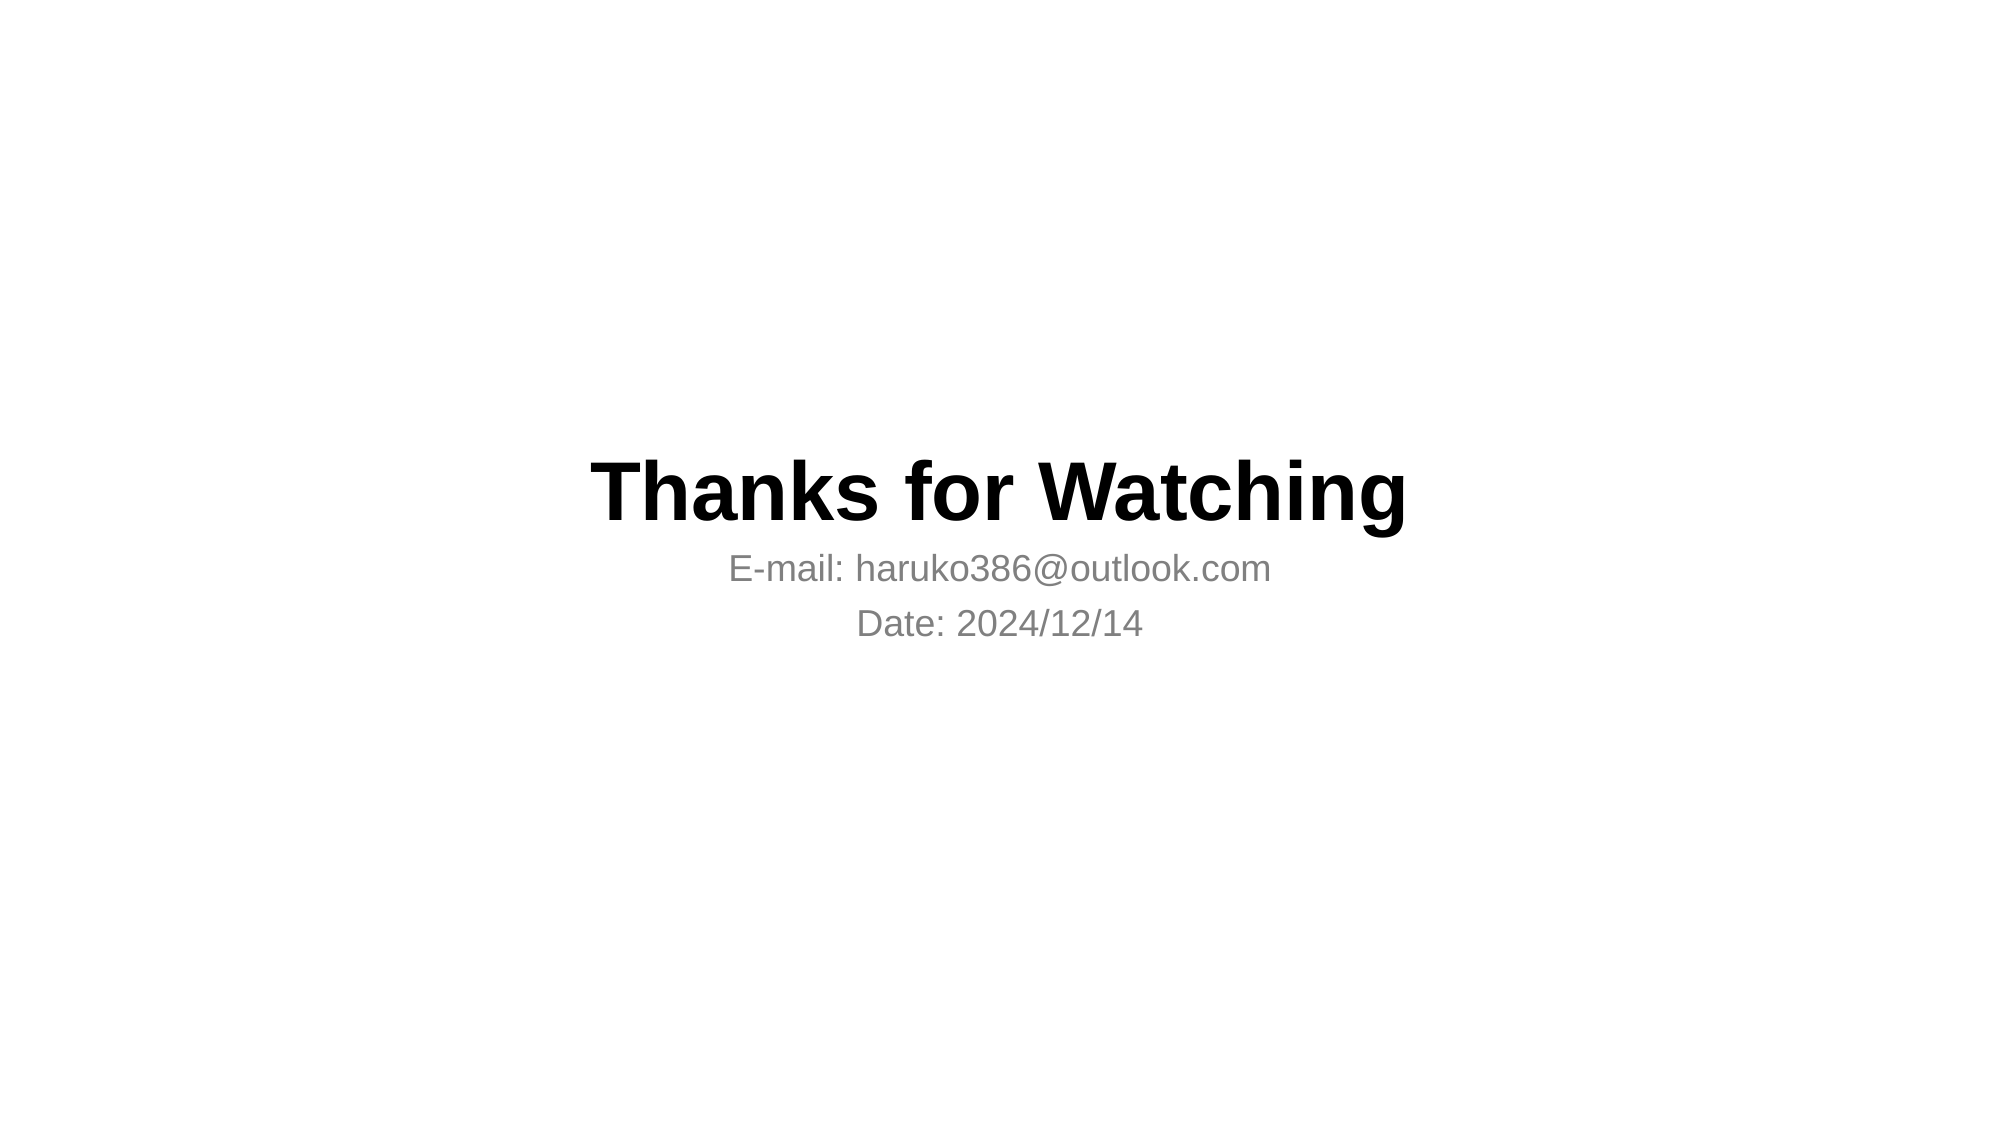

Thanks for Watching
E-mail: haruko386@outlook.com
Date: 2024/12/14